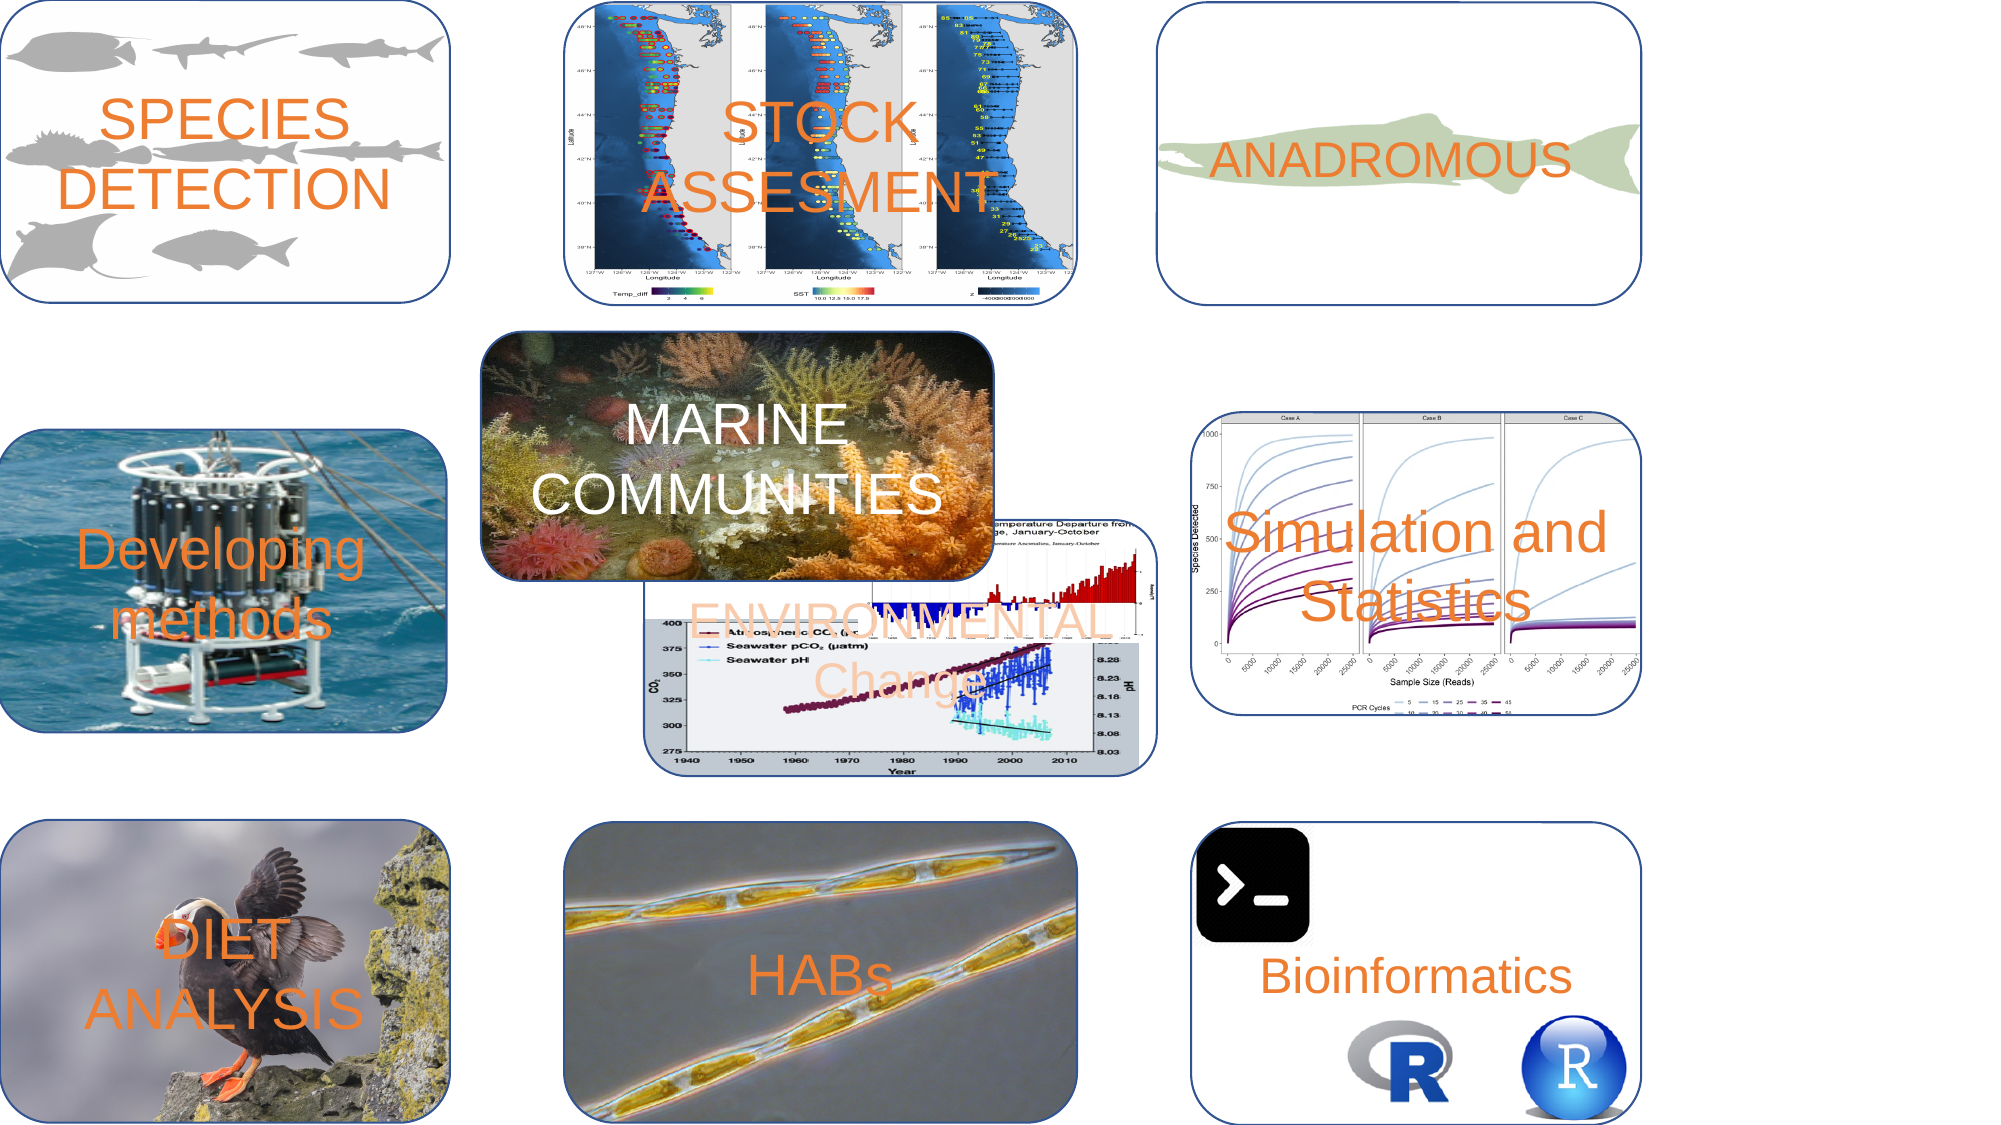

SPECIES DETECTION
STOCK ASSESMENT
ANADROMOUS
MARINE COMMUNITIES
Simulation and Statistics
Developing methods
ENVIRONMENTAL Change
DIET ANALYSIS
HABs
Bioinformatics